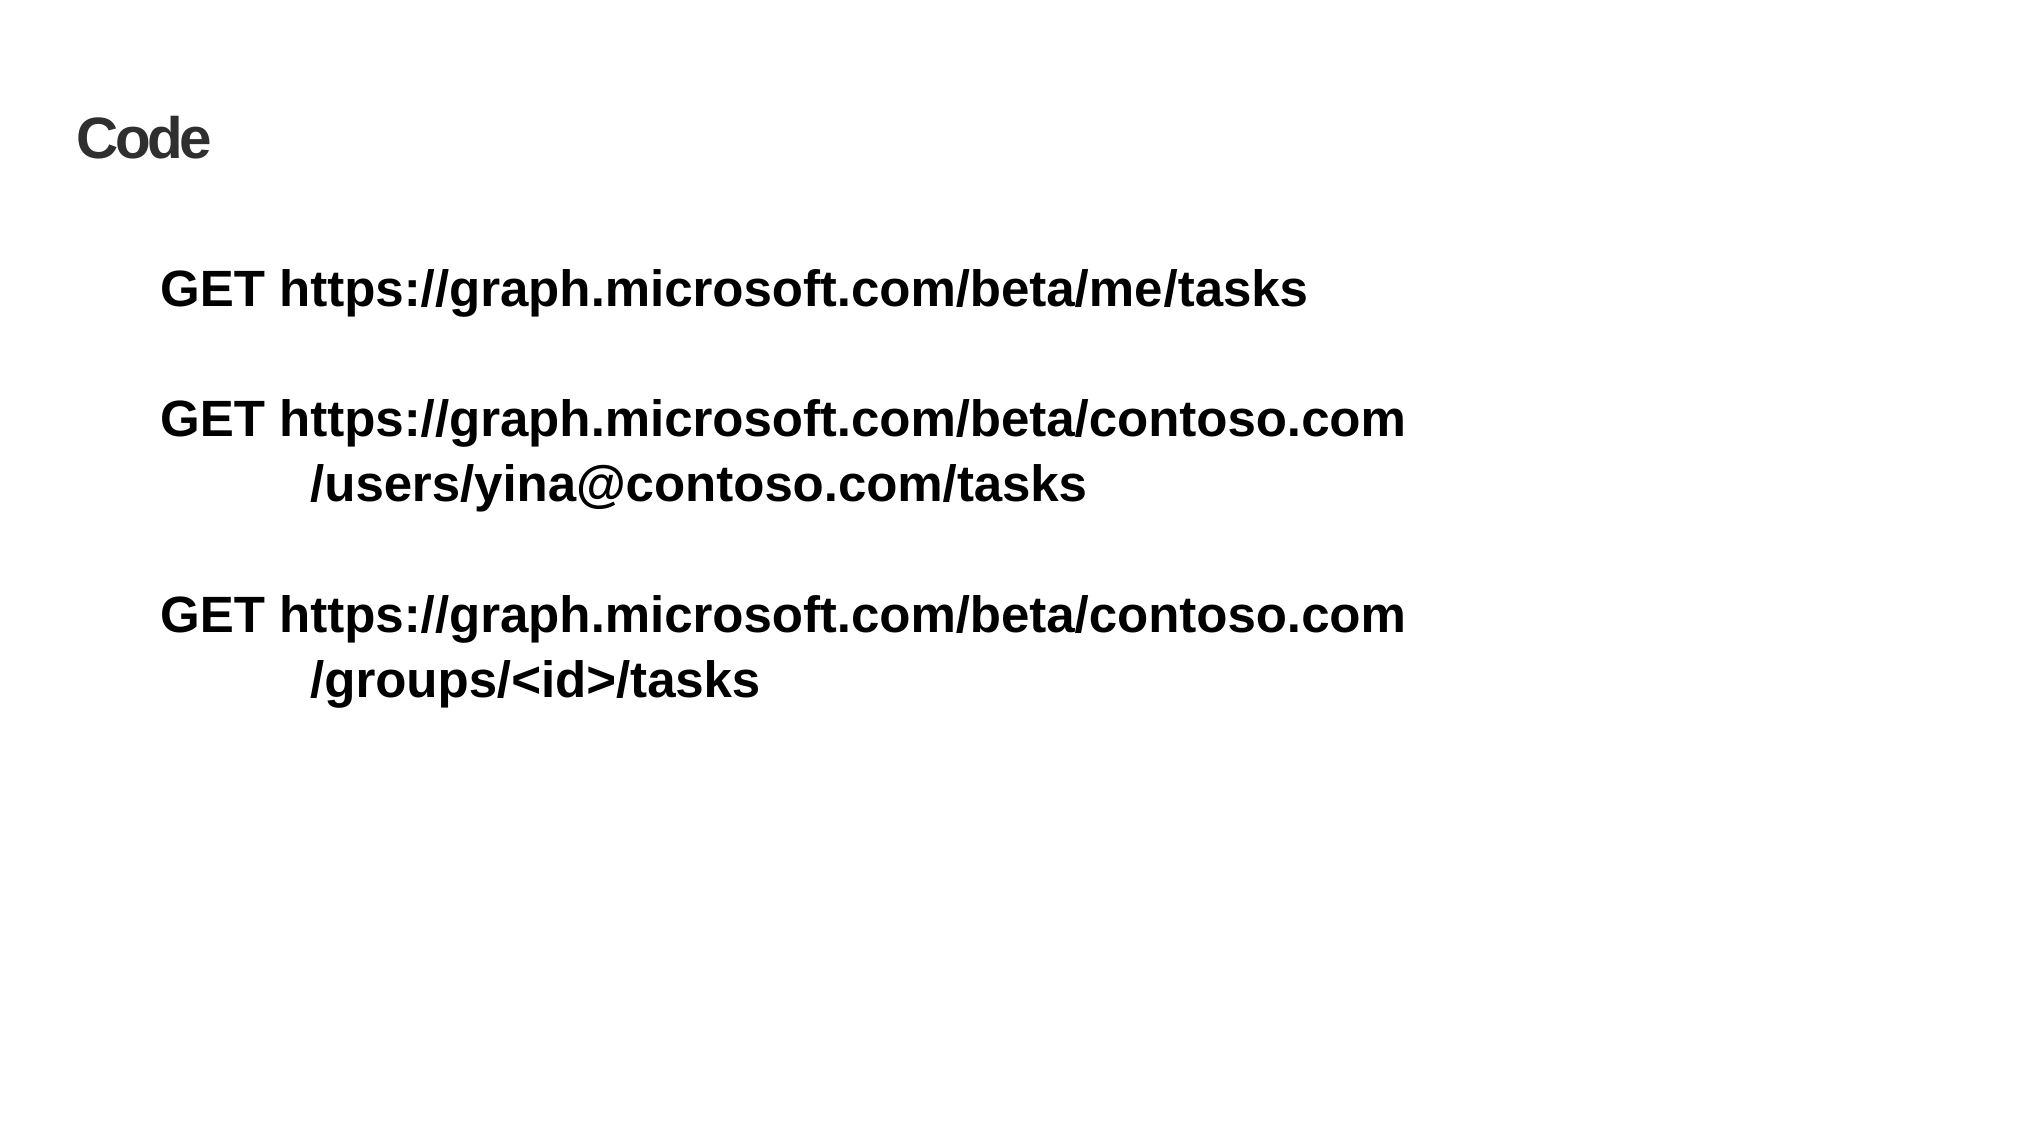

# Code
GET https://graph.microsoft.com/beta/me/tasks

GET https://graph.microsoft.com/beta/contoso.com
	/users/yina@contoso.com/tasks

GET https://graph.microsoft.com/beta/contoso.com
	/groups/<id>/tasks